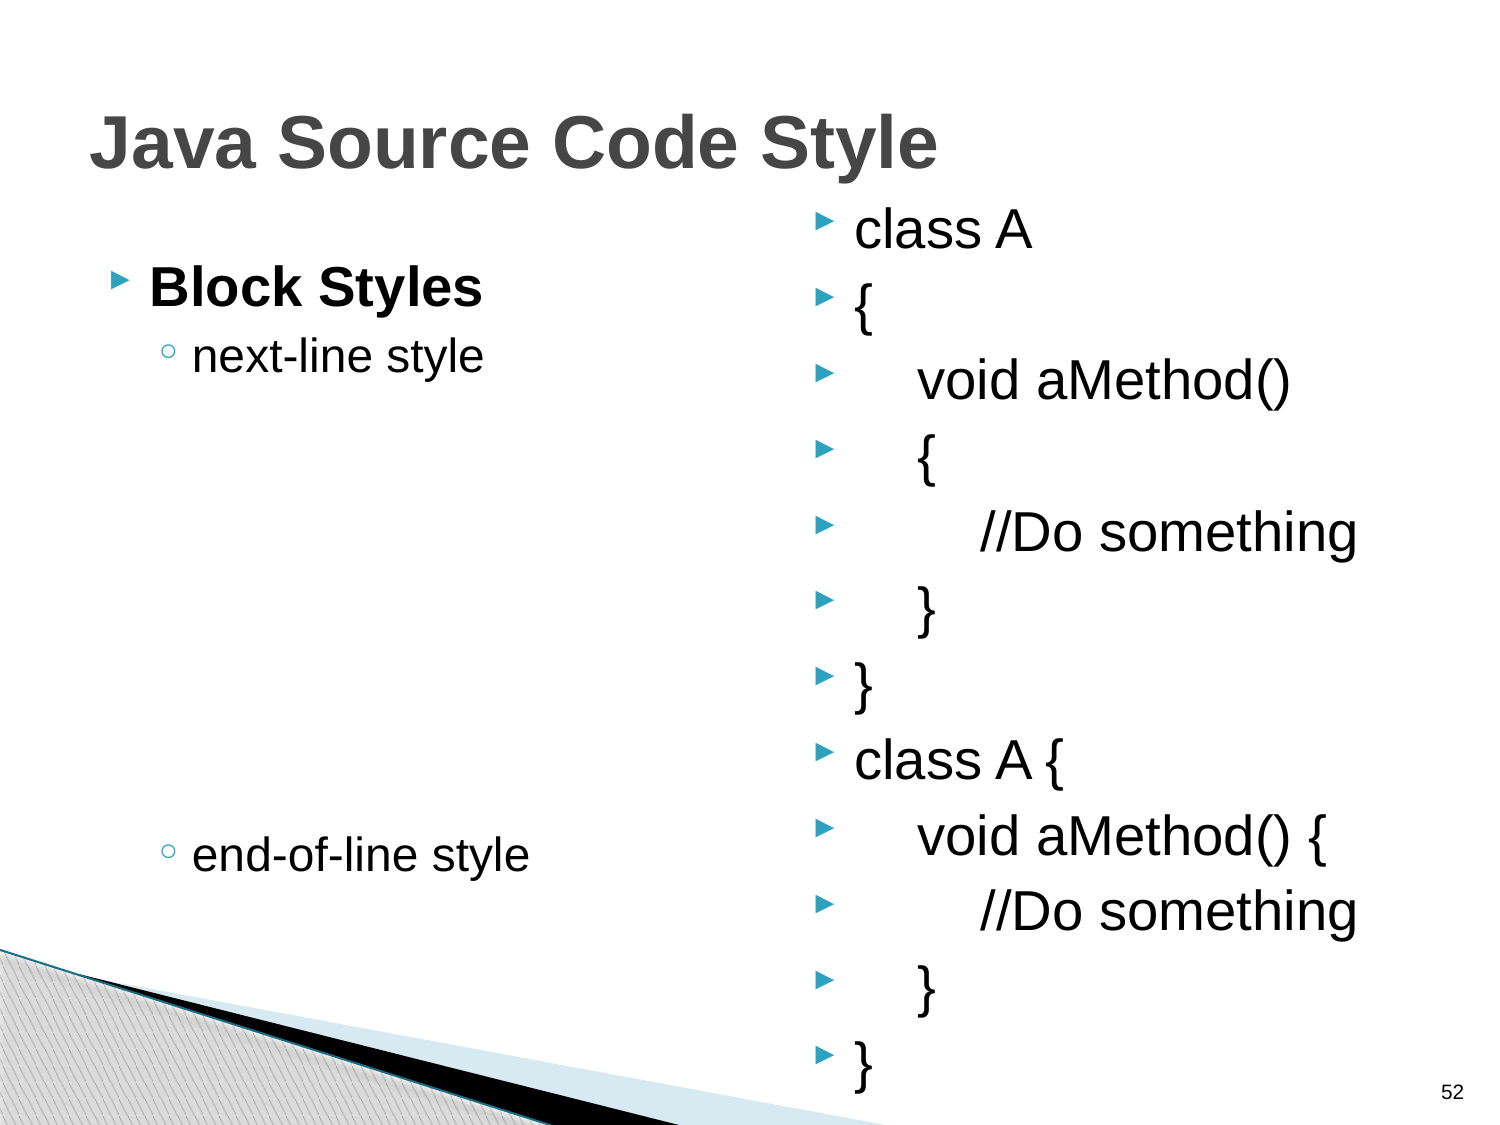

# Java Source Code Style
class A
{
    void aMethod()
    {
        //Do something
    }
}
class A {
    void aMethod() {
        //Do something
    }
}

Block Styles
next-line style

end-of-line style
52